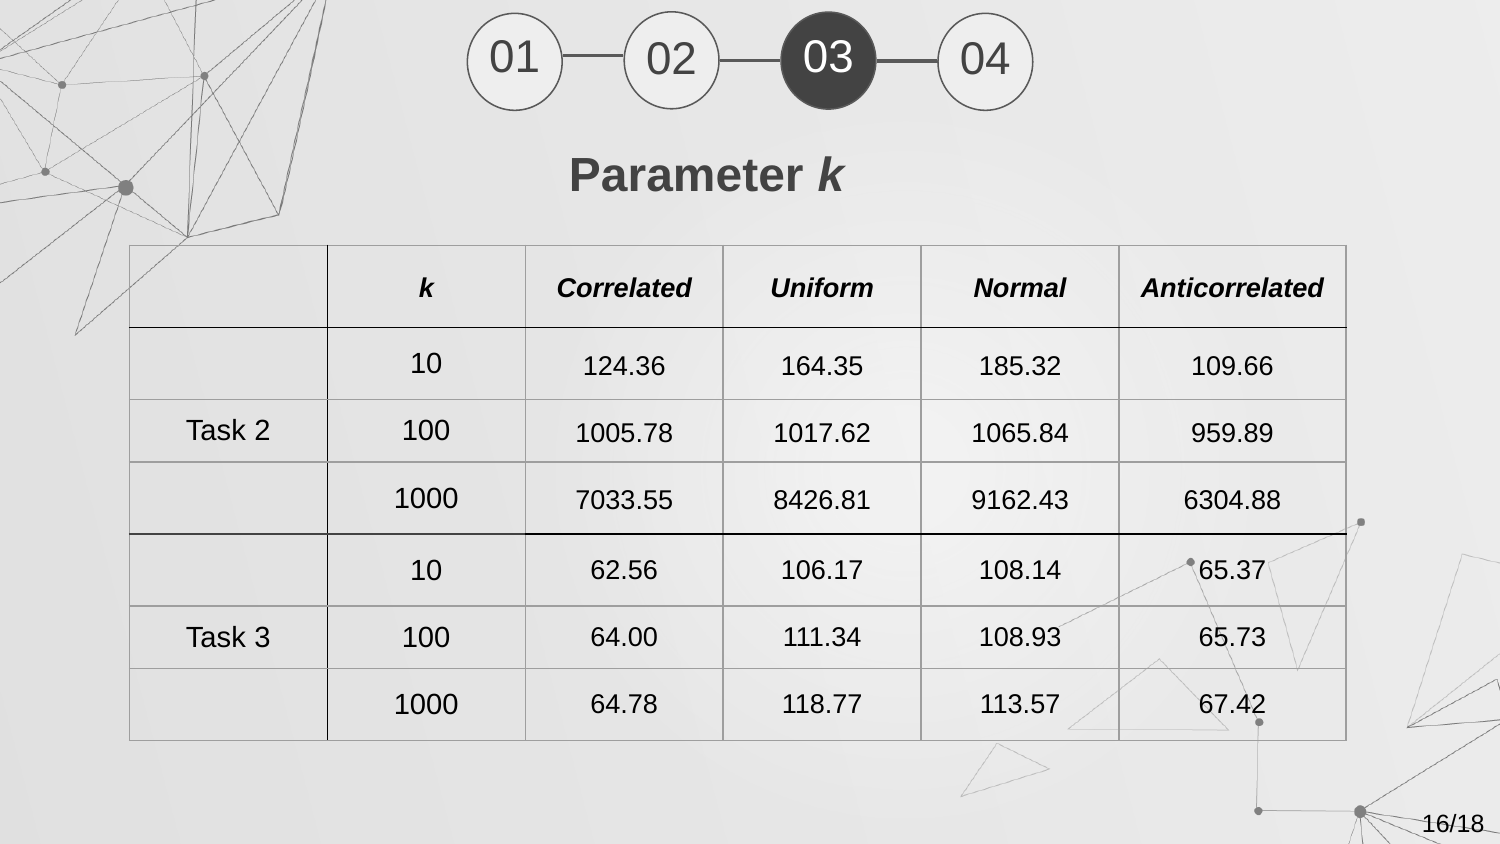

01

03

04
02
# Parameter k
|  | k | Correlated | Uniform | Normal | Anticorrelated |
| --- | --- | --- | --- | --- | --- |
|  | 10 | 124.36 | 164.35 | 185.32 | 109.66 |
| Task 2 | 100 | 1005.78 | 1017.62 | 1065.84 | 959.89 |
|  | 1000 | 7033.55 | 8426.81 | 9162.43 | 6304.88 |
|  | 10 | 62.56 | 106.17 | 108.14 | 65.37 |
| Task 3 | 100 | 64.00 | 111.34 | 108.93 | 65.73 |
|  | 1000 | 64.78 | 118.77 | 113.57 | 67.42 |
16/18